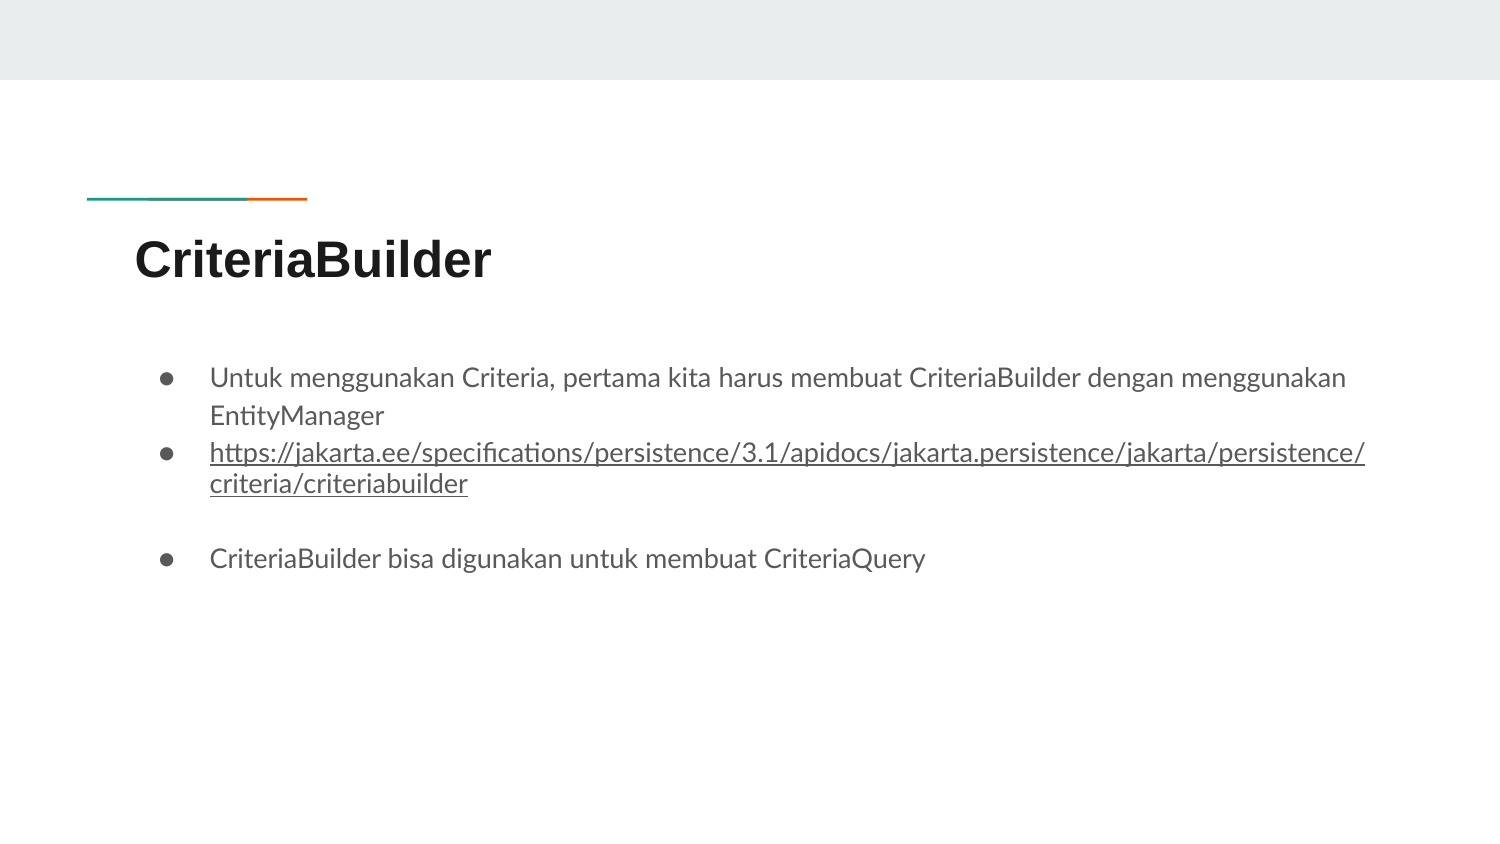

# CriteriaBuilder
Untuk menggunakan Criteria, pertama kita harus membuat CriteriaBuilder dengan menggunakan EntityManager
https://jakarta.ee/specifications/persistence/3.1/apidocs/jakarta.persistence/jakarta/persistence/criteria/criteriabuilder
CriteriaBuilder bisa digunakan untuk membuat CriteriaQuery